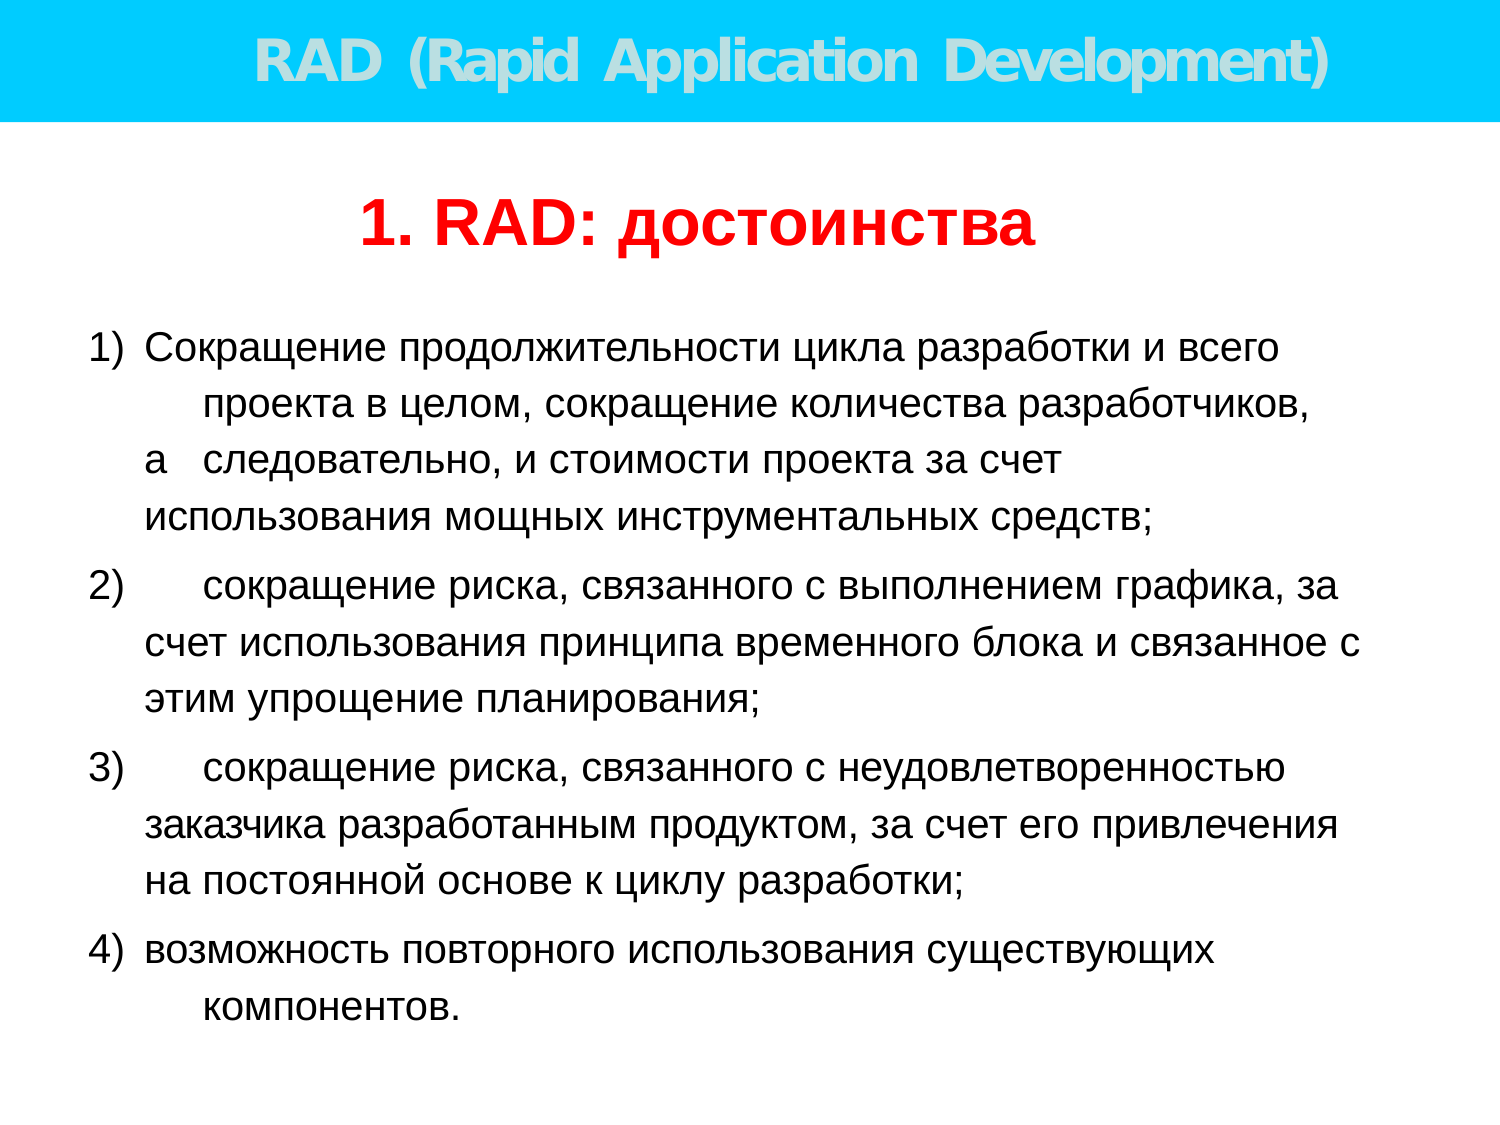

# RAD (Rapid Application Development)
1. RAD: достоинства
Сокращение продолжительности цикла разработки и всего 	проекта в целом, сокращение количества разработчиков, а 	следовательно, и стоимости проекта за счет использования 	мощных инструментальных средств;
	сокращение риска, связанного с выполнением графика, за счет использования принципа временного блока и связанное с этим упрощение планирования;
	сокращение риска, связанного с неудовлетворенностью заказчика разработанным продуктом, за счет его привлечения на постоянной основе к циклу разработки;
возможность повторного использования существующих 	компонентов.